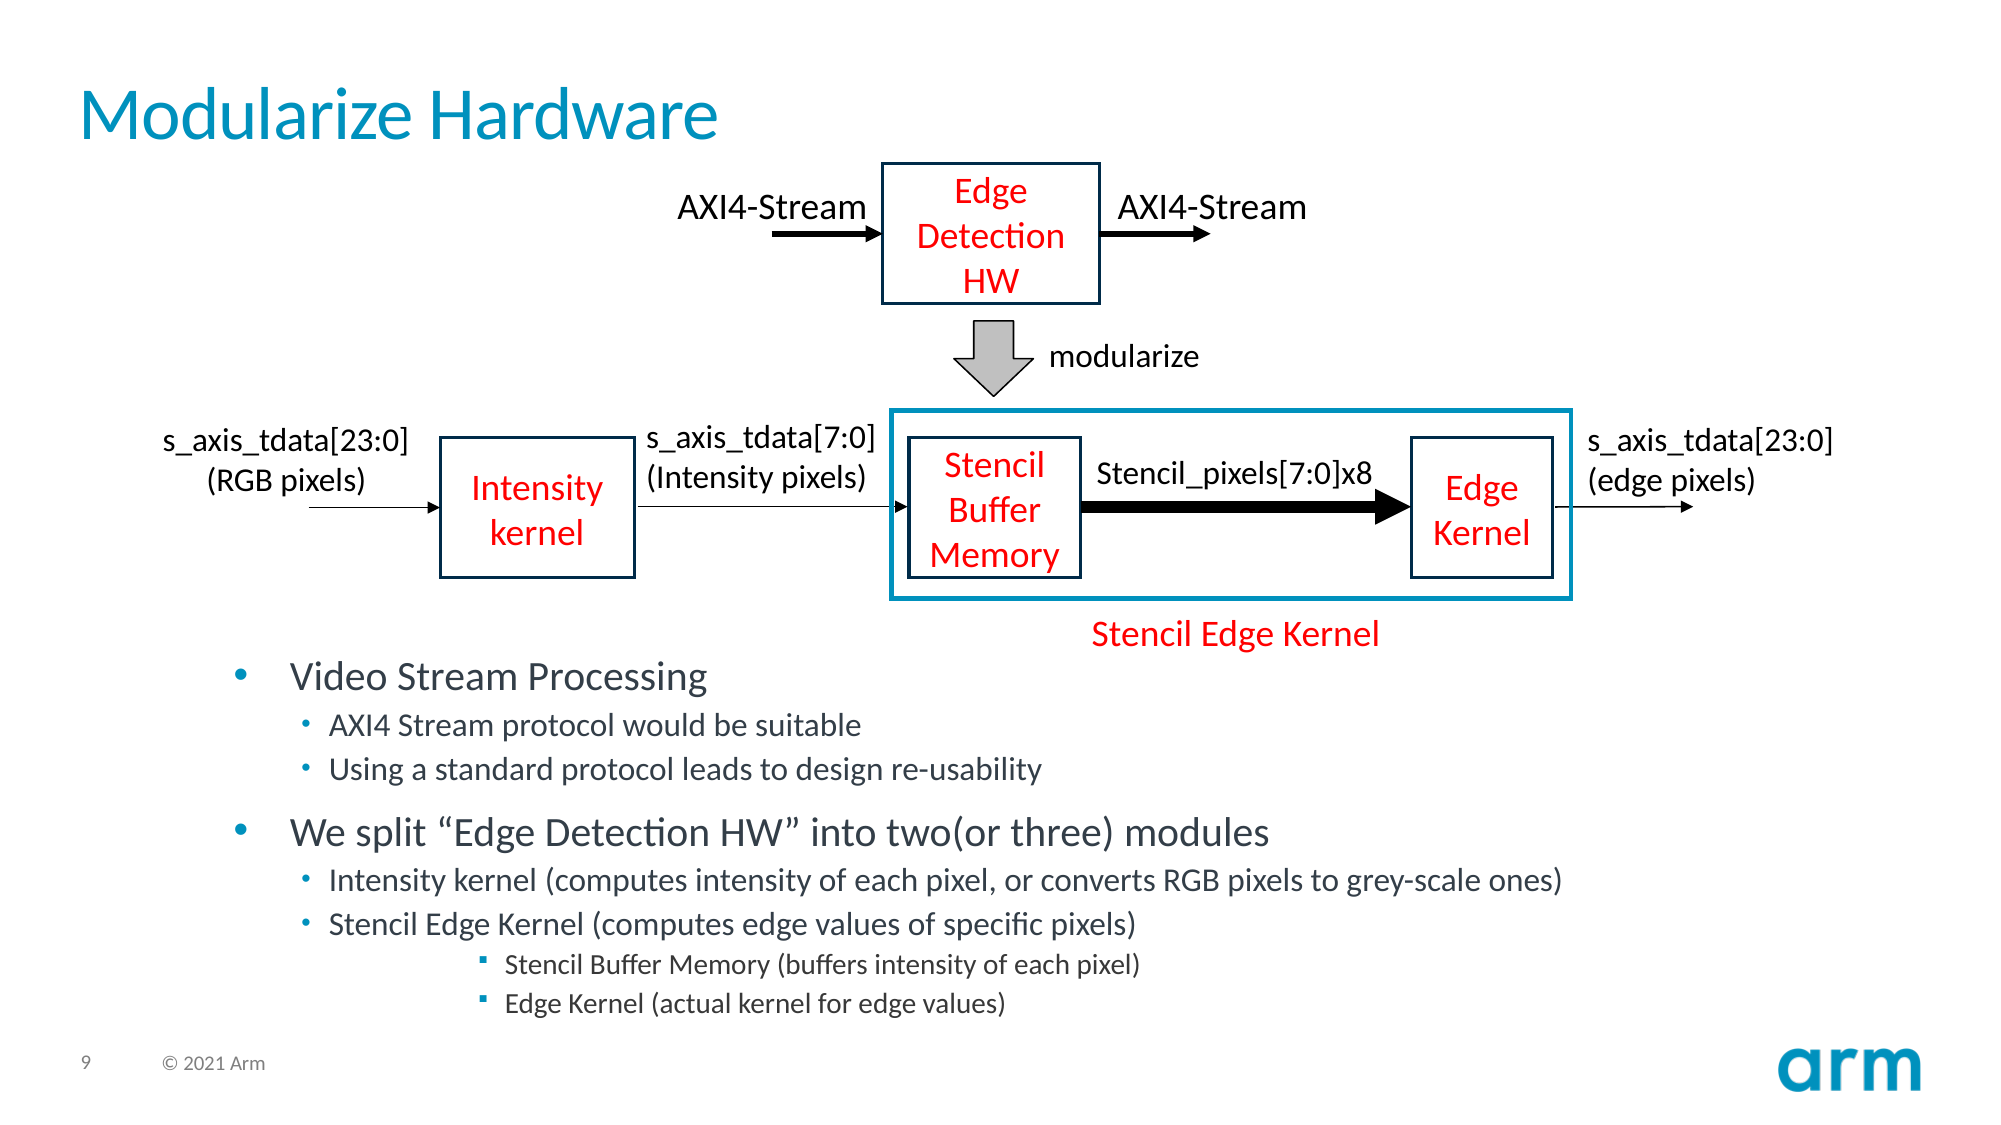

# Modularize Hardware
Edge
Detection
HW
AXI4-Stream
AXI4-Stream

modularize
s_axis_tdata[7:0]
(Intensity pixels)
s_axis_tdata[23:0]
(RGB pixels)

s_axis_tdata[23:0]
(edge pixels)
Intensity
kernel
Stencil
Buffer
Memory
Edge
Kernel
Stencil_pixels[7:0]x8
Stencil Edge Kernel
Video Stream Processing
AXI4 Stream protocol would be suitable
Using a standard protocol leads to design re-usability
We split “Edge Detection HW” into two(or three) modules
Intensity kernel (computes intensity of each pixel, or converts RGB pixels to grey-scale ones)
Stencil Edge Kernel (computes edge values of specific pixels)
Stencil Buffer Memory (buffers intensity of each pixel)
Edge Kernel (actual kernel for edge values)